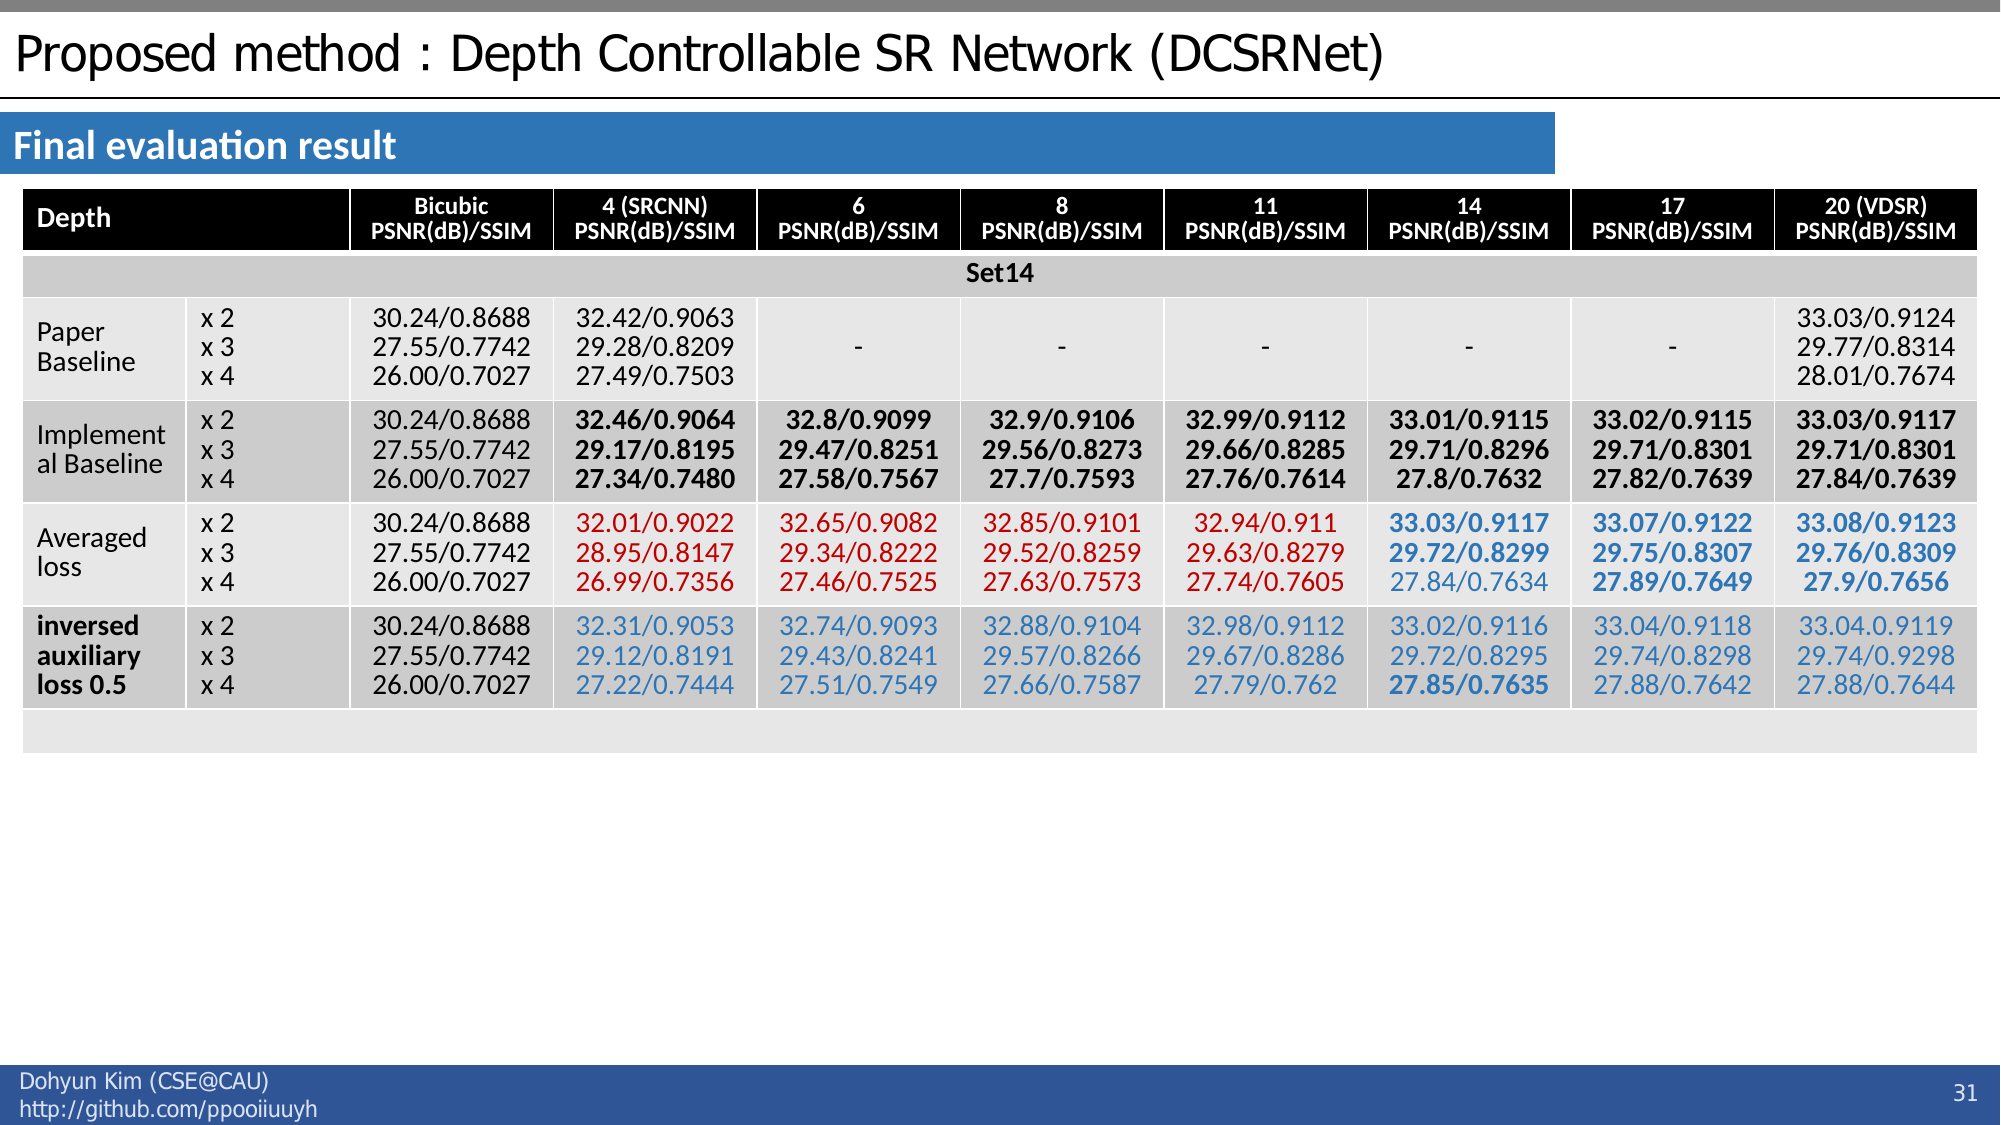

# Proposed method : Depth Controllable SR Network (DCSRNet)
Final evaluation result
| Depth |  | Bicubic PSNR(dB)/SSIM | 4 (SRCNN) PSNR(dB)/SSIM | 6 PSNR(dB)/SSIM | 8 PSNR(dB)/SSIM | 11 PSNR(dB)/SSIM | 14 PSNR(dB)/SSIM | 17 PSNR(dB)/SSIM | 20 (VDSR) PSNR(dB)/SSIM |
| --- | --- | --- | --- | --- | --- | --- | --- | --- | --- |
| Set14 |  |  |  |  |  |  |  |  |  |
| Paper Baseline | x 2 x 3 x 4 | 30.24/0.8688 27.55/0.7742 26.00/0.7027 | 32.42/0.9063 29.28/0.8209 27.49/0.7503 | - | - | - | - | - | 33.03/0.9124 29.77/0.8314 28.01/0.7674 |
| Implemental Baseline | x 2 x 3 x 4 | 30.24/0.8688 27.55/0.7742 26.00/0.7027 | 32.46/0.9064 29.17/0.8195 27.34/0.7480 | 32.8/0.9099 29.47/0.8251 27.58/0.7567 | 32.9/0.9106 29.56/0.8273 27.7/0.7593 | 32.99/0.9112 29.66/0.8285 27.76/0.7614 | 33.01/0.9115 29.71/0.8296 27.8/0.7632 | 33.02/0.9115 29.71/0.8301 27.82/0.7639 | 33.03/0.9117 29.71/0.8301 27.84/0.7639 |
| Averaged loss | x 2 x 3 x 4 | 30.24/0.8688 27.55/0.7742 26.00/0.7027 | 32.01/0.9022 28.95/0.8147 26.99/0.7356 | 32.65/0.9082 29.34/0.8222 27.46/0.7525 | 32.85/0.9101 29.52/0.8259 27.63/0.7573 | 32.94/0.911 29.63/0.8279 27.74/0.7605 | 33.03/0.9117 29.72/0.8299 27.84/0.7634 | 33.07/0.9122 29.75/0.8307 27.89/0.7649 | 33.08/0.9123 29.76/0.8309 27.9/0.7656 |
| inversed auxiliary loss 0.5 | x 2 x 3 x 4 | 30.24/0.8688 27.55/0.7742 26.00/0.7027 | 32.31/0.9053 29.12/0.8191 27.22/0.7444 | 32.74/0.9093 29.43/0.8241 27.51/0.7549 | 32.88/0.9104 29.57/0.8266 27.66/0.7587 | 32.98/0.9112 29.67/0.8286 27.79/0.762 | 33.02/0.9116 29.72/0.8295 27.85/0.7635 | 33.04/0.9118 29.74/0.8298 27.88/0.7642 | 33.04.0.9119 29.74/0.9298 27.88/0.7644 |
|  |  |  |  |  |  |  |  |  |  |
31